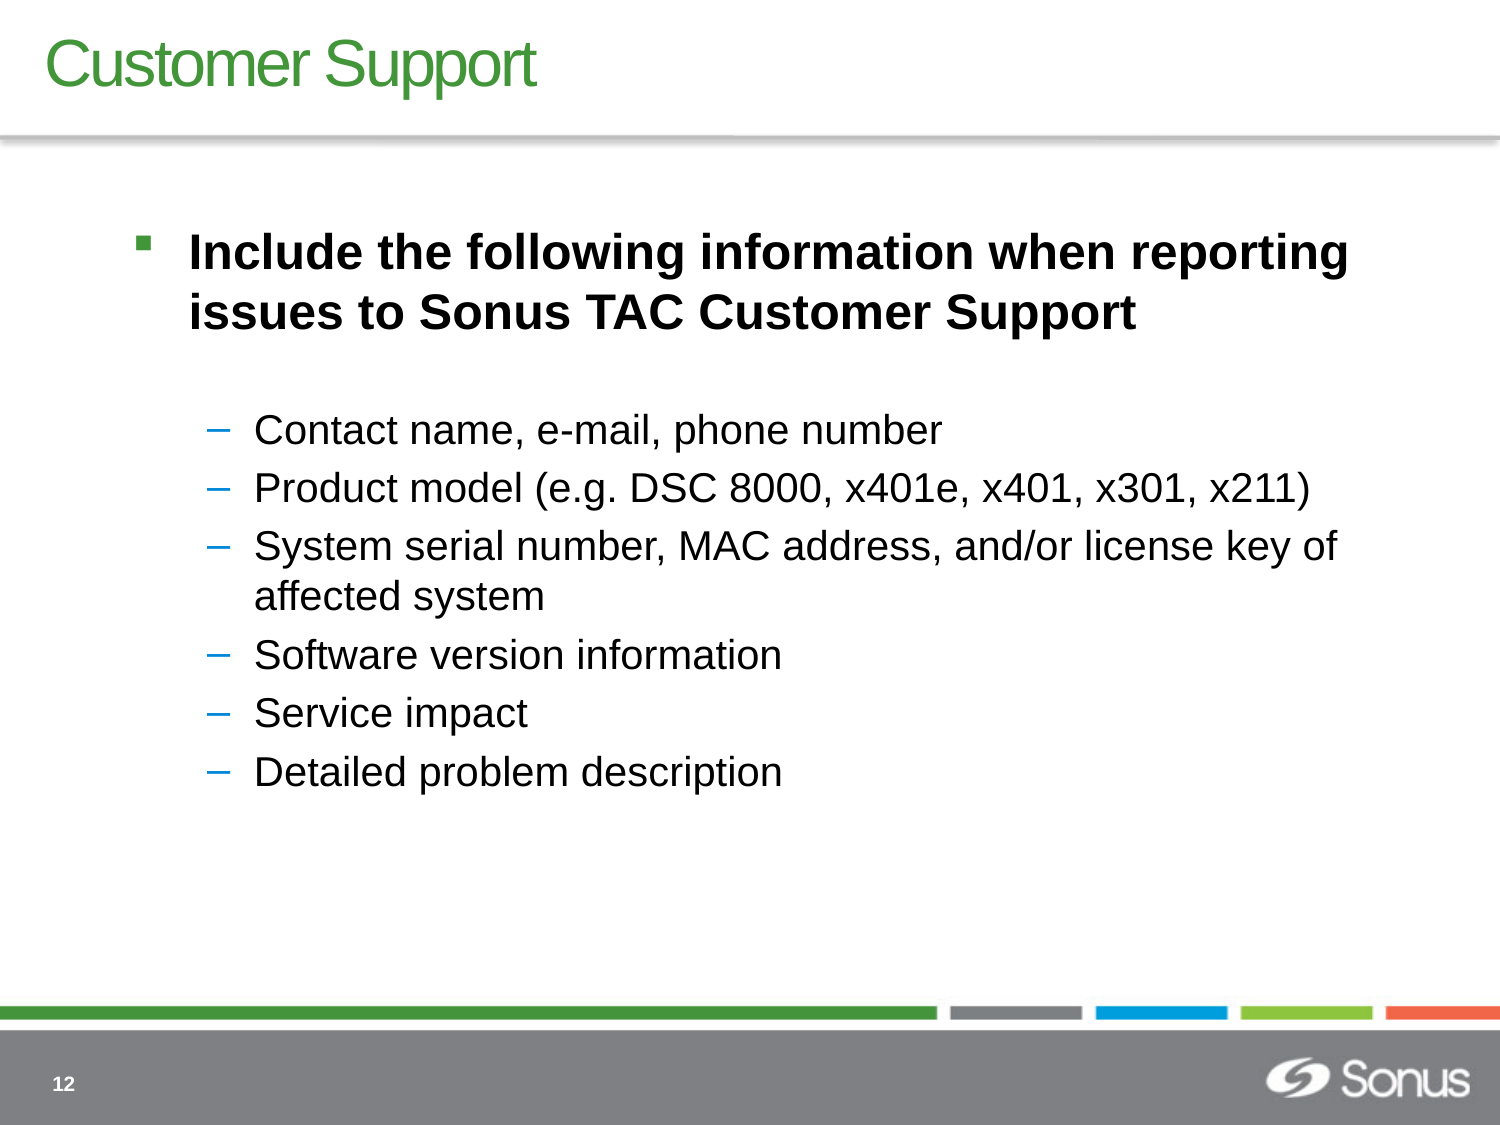

# Customer Support
Include the following information when reporting issues to Sonus TAC Customer Support
Contact name, e-mail, phone number
Product model (e.g. DSC 8000, x401e, x401, x301, x211)
System serial number, MAC address, and/or license key of affected system
Software version information
Service impact
Detailed problem description